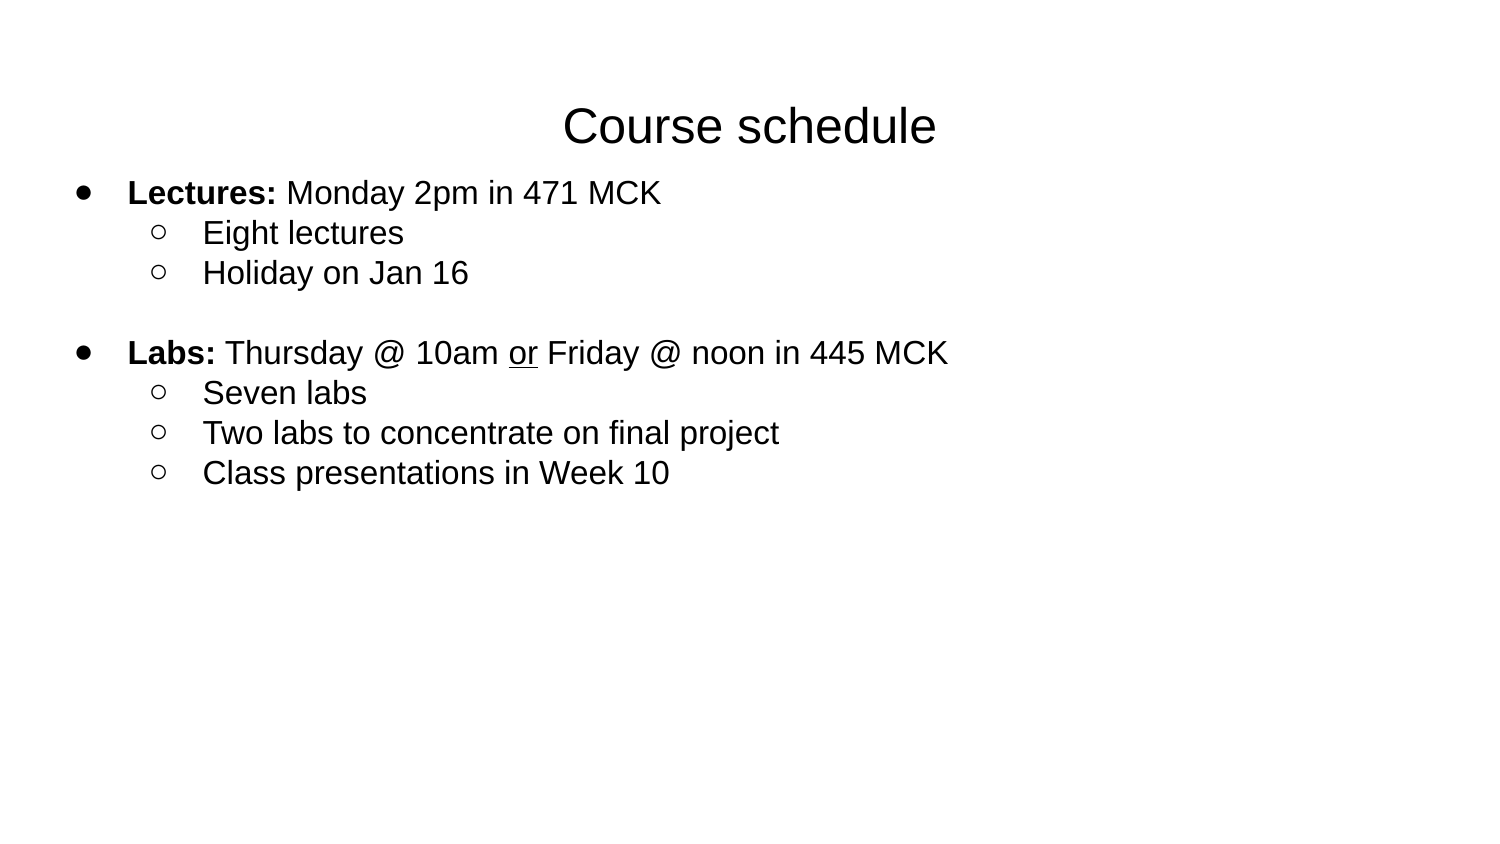

Course schedule
Lectures: Monday 2pm in 471 MCK
Eight lectures
Holiday on Jan 16

Labs: Thursday @ 10am or Friday @ noon in 445 MCK
Seven labs
Two labs to concentrate on final project
Class presentations in Week 10